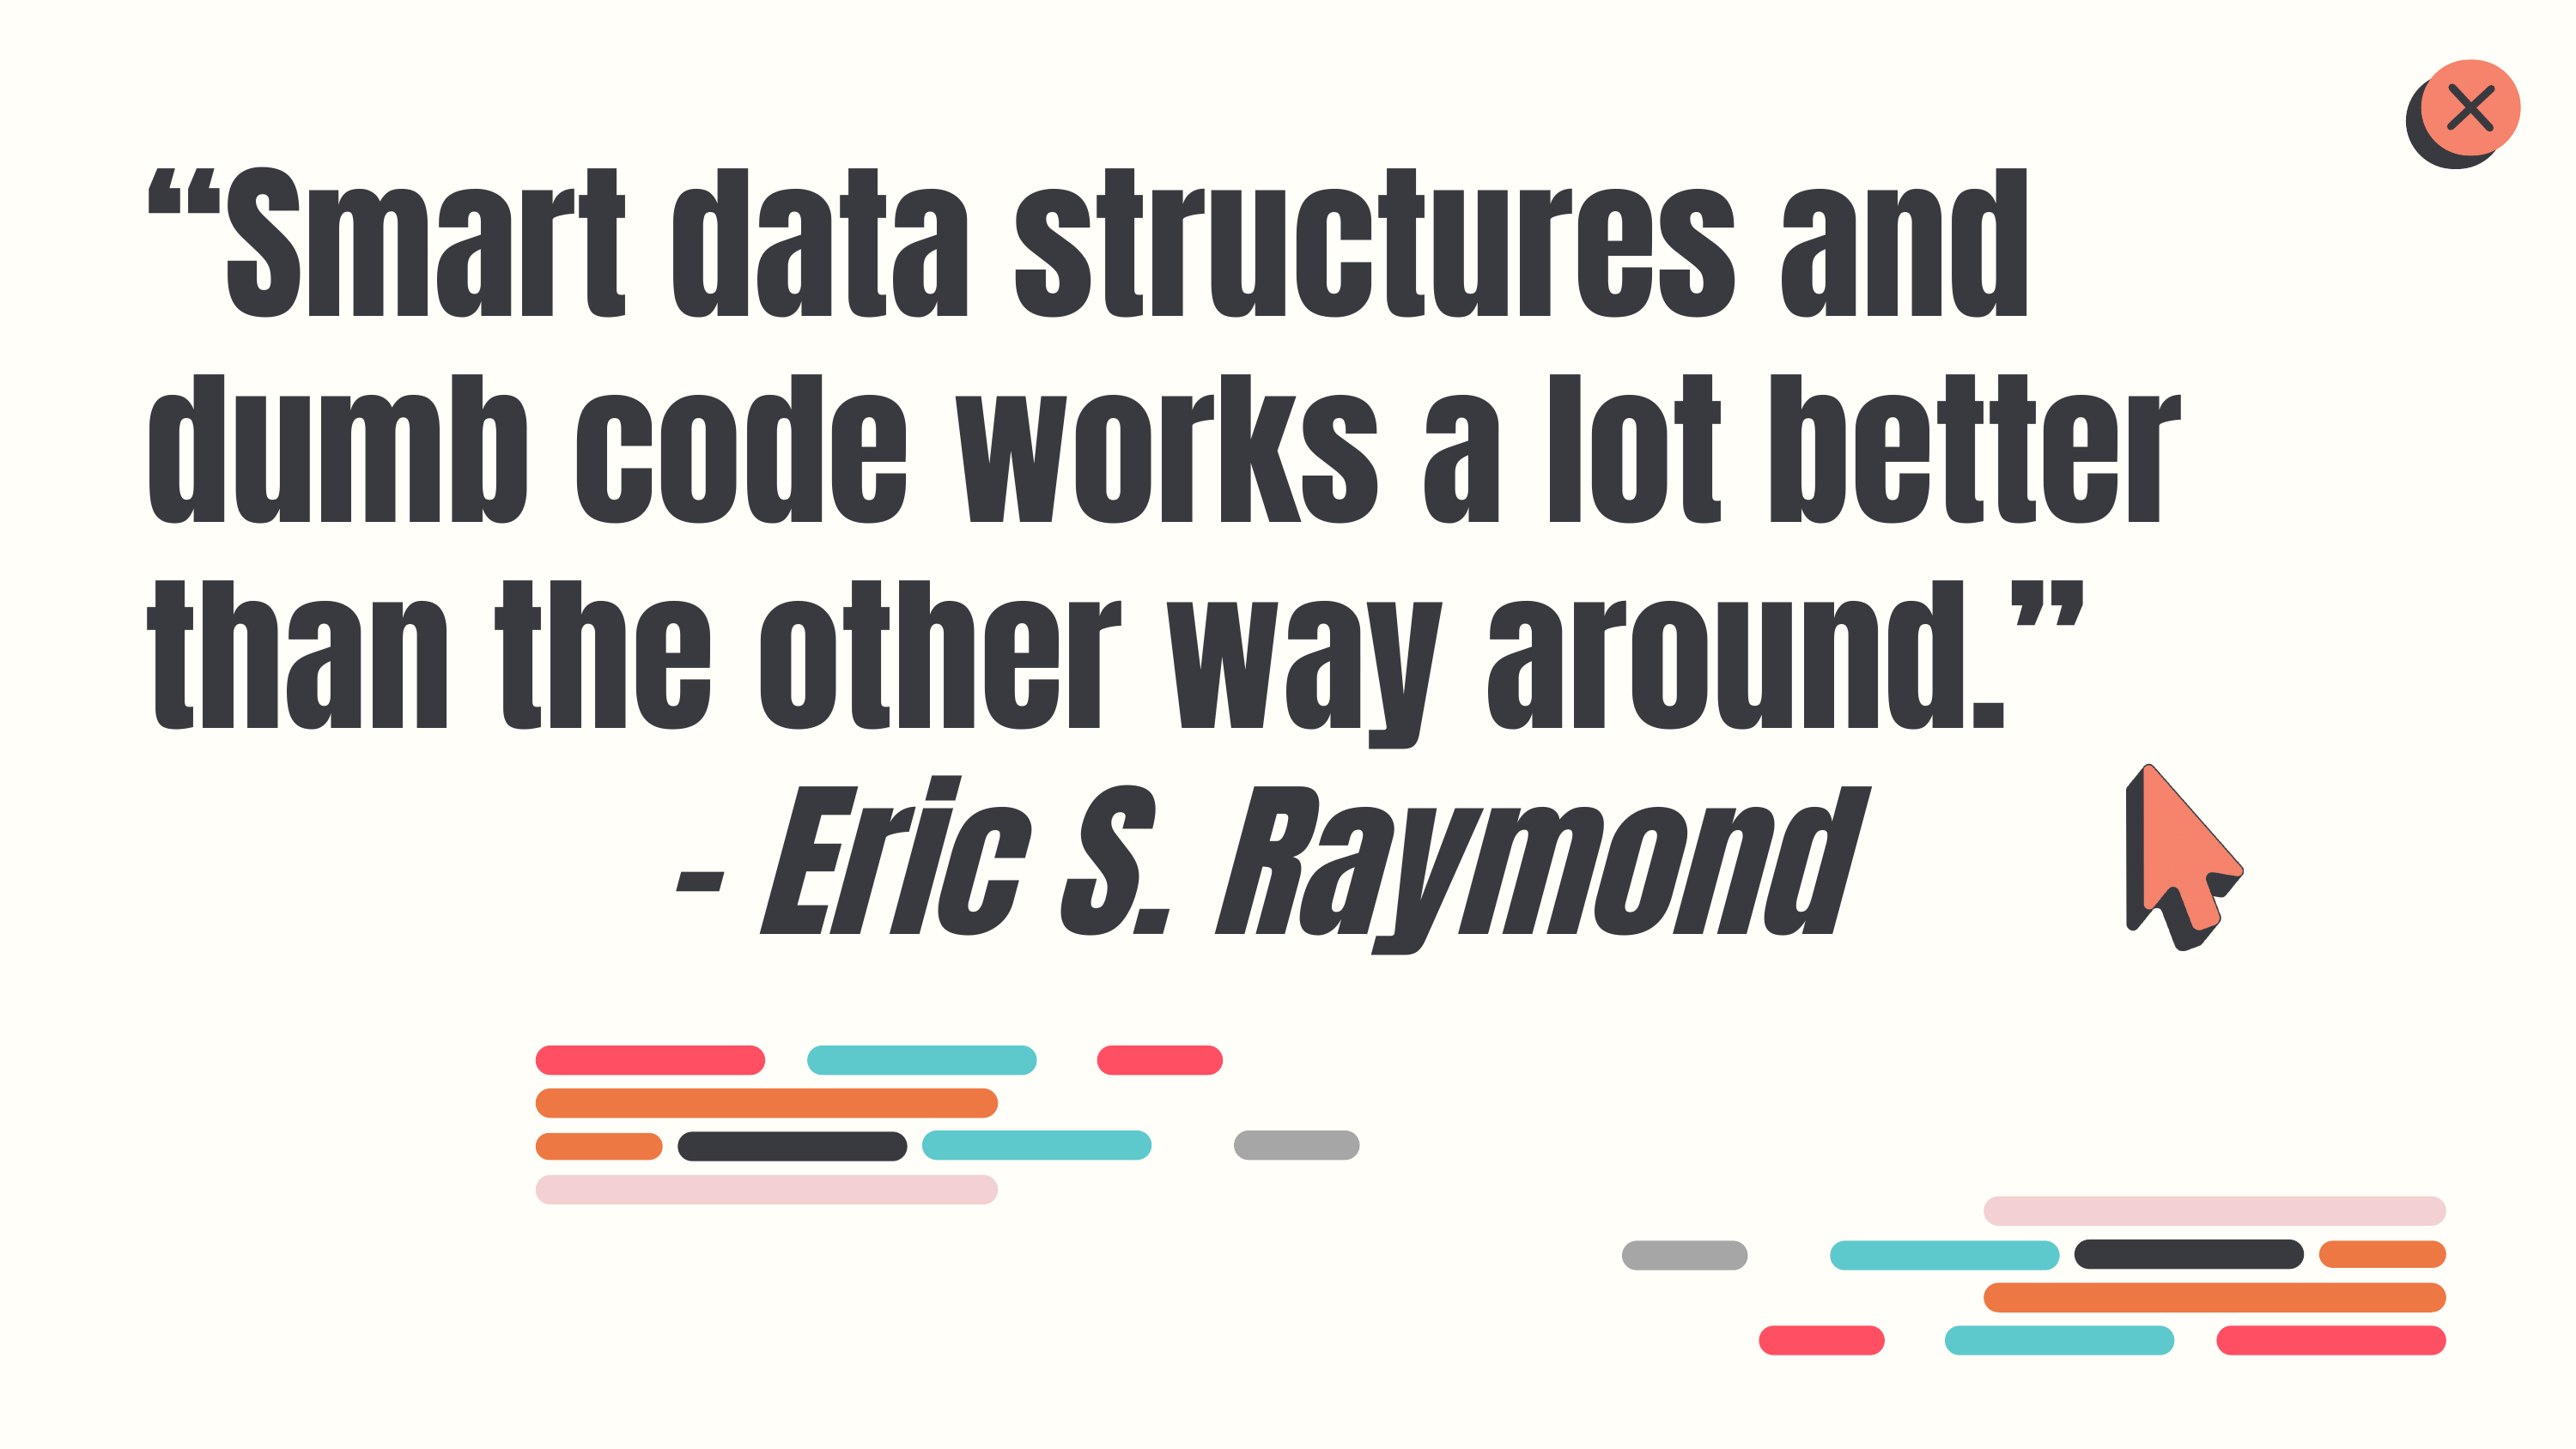

“Smart data structures and dumb code works a lot better than the other way around.”      					- Eric S. Raymond